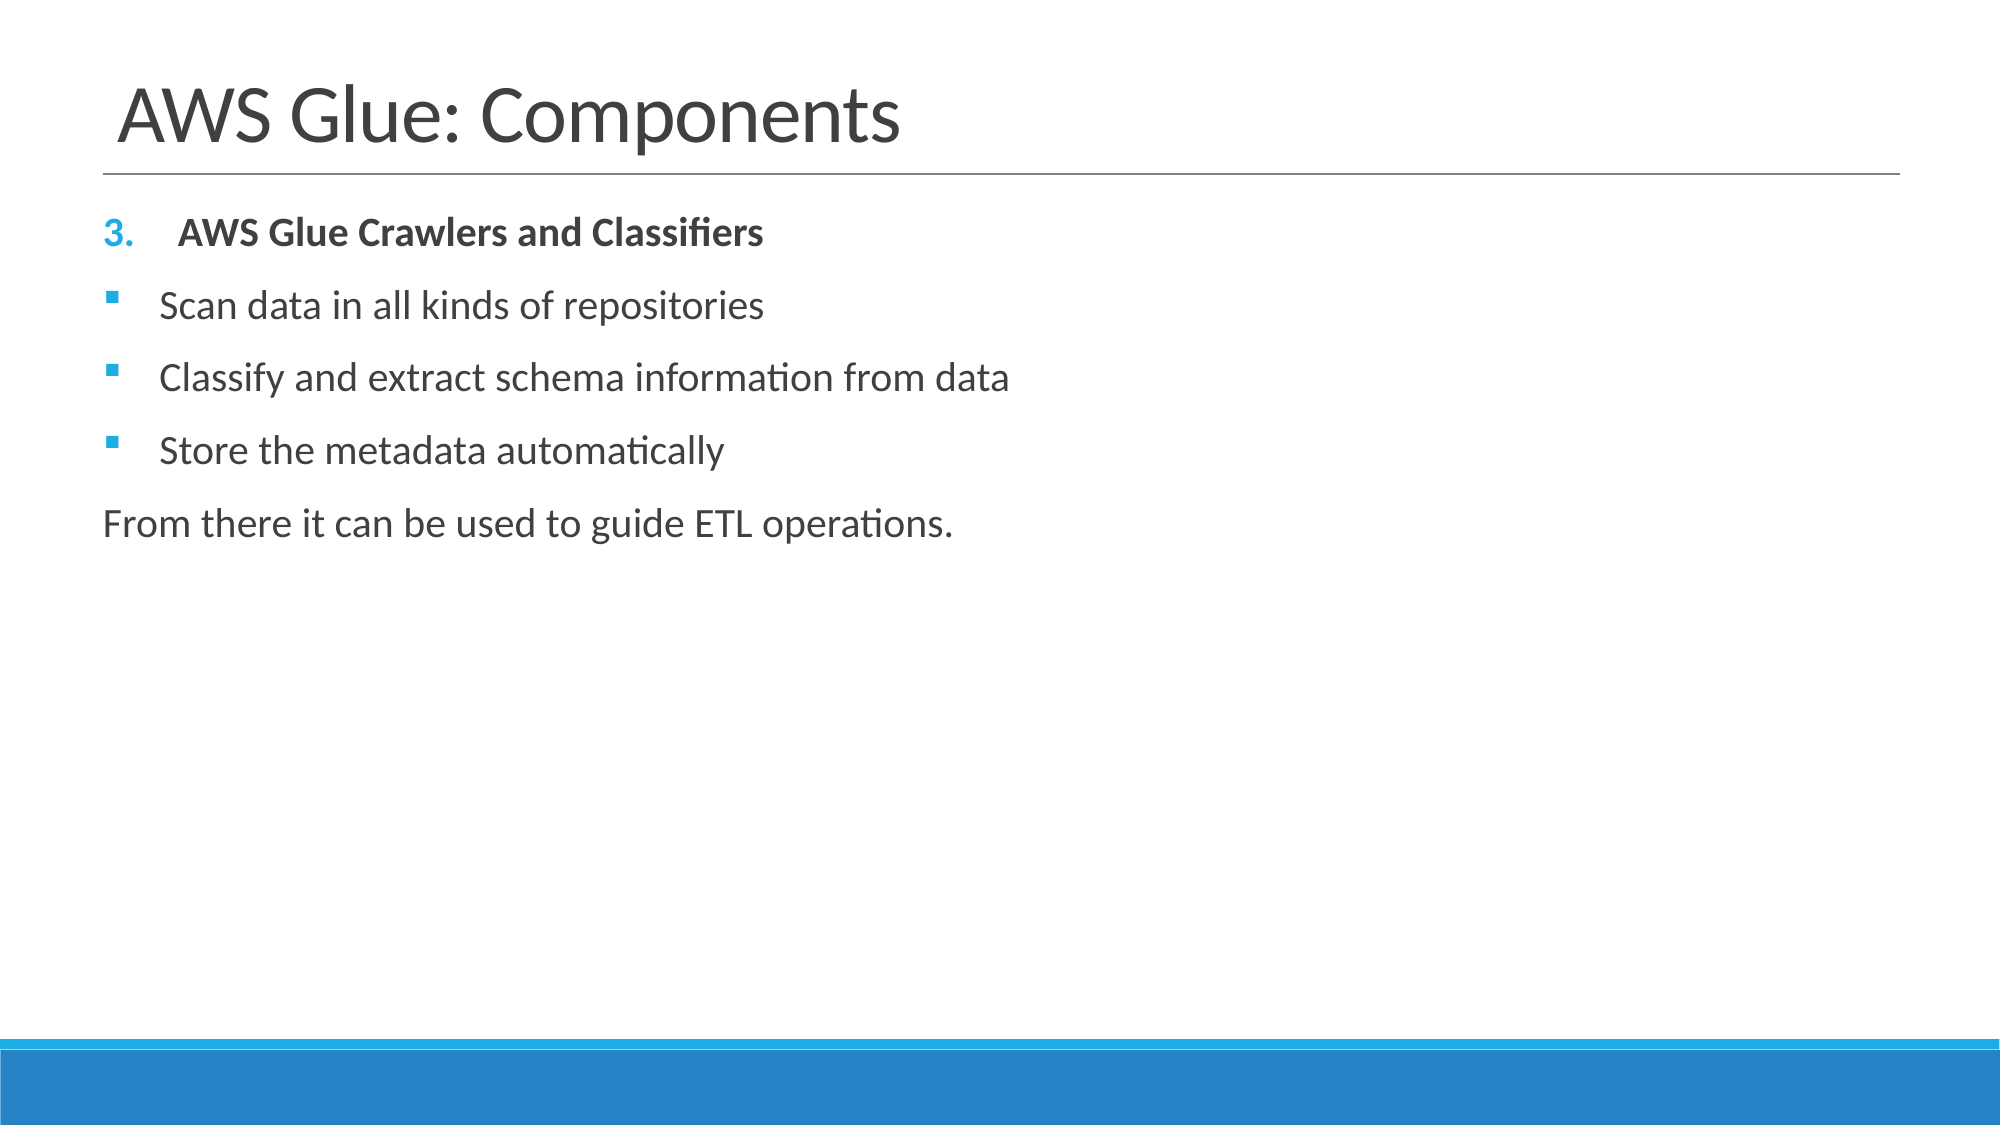

# AWS Glue: Components
AWS Glue Crawlers and Classifiers
Scan data in all kinds of repositories
Classify and extract schema information from data
Store the metadata automatically
From there it can be used to guide ETL operations.